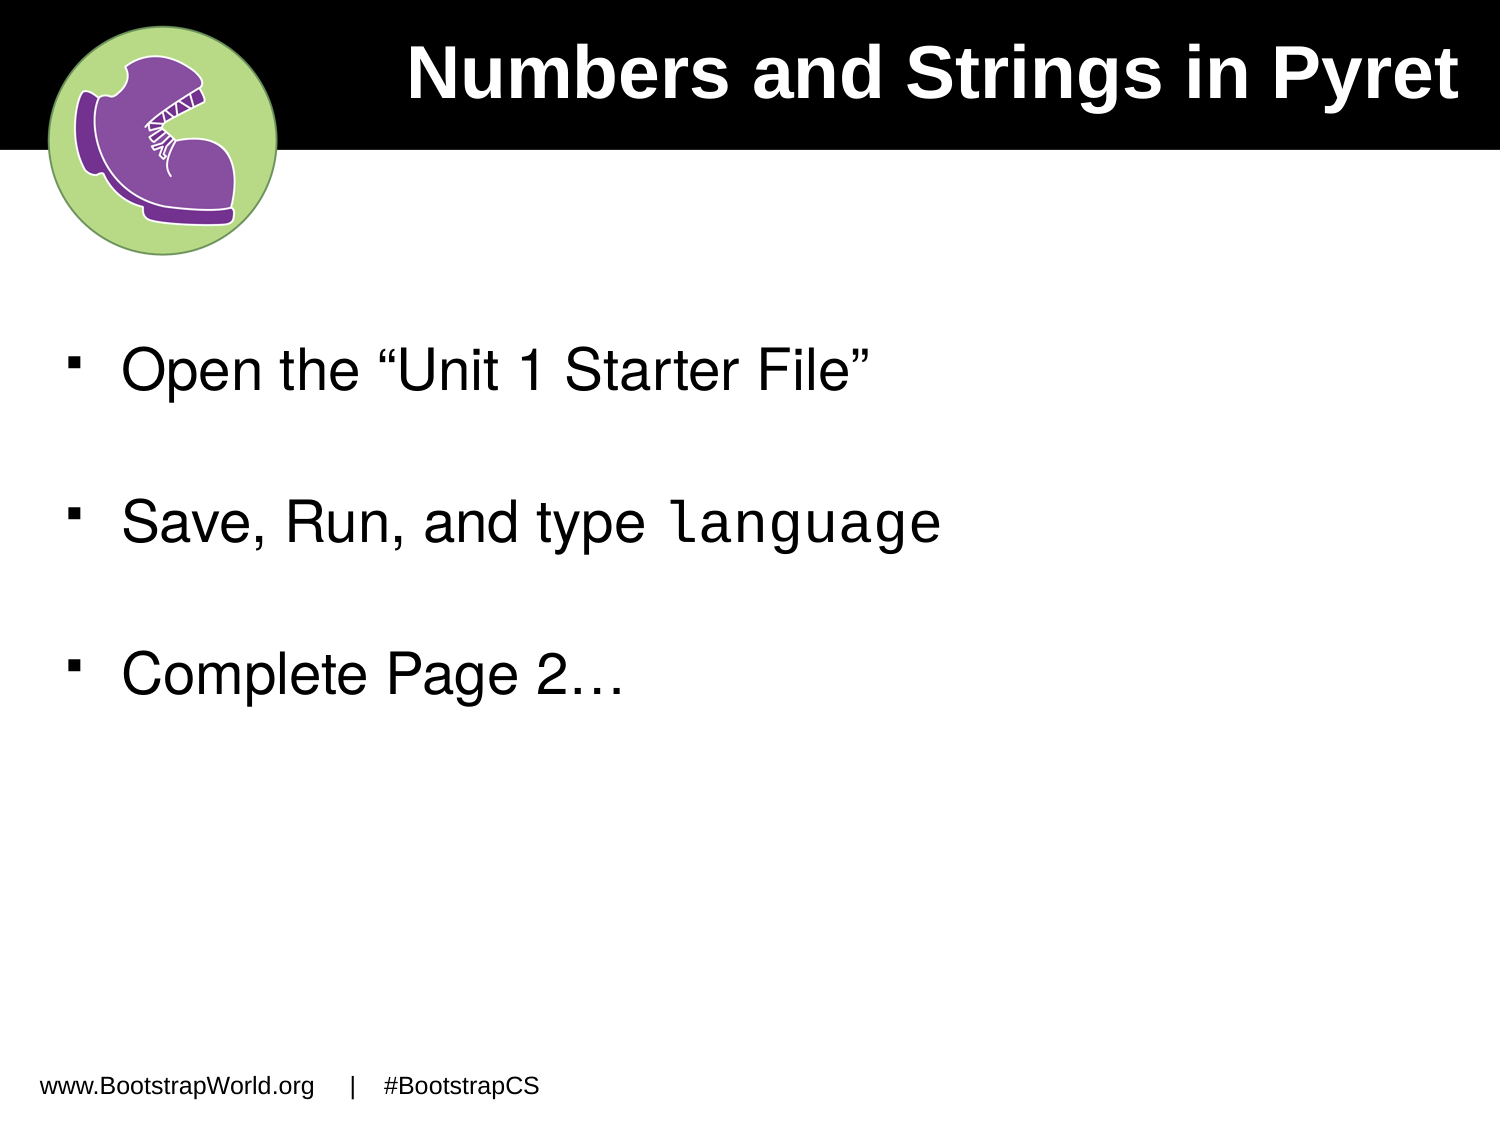

# Numbers and Strings in Pyret
Open the “Unit 1 Starter File”
Save, Run, and type language
Complete Page 2…
www.BootstrapWorld.org     |    #BootstrapCS